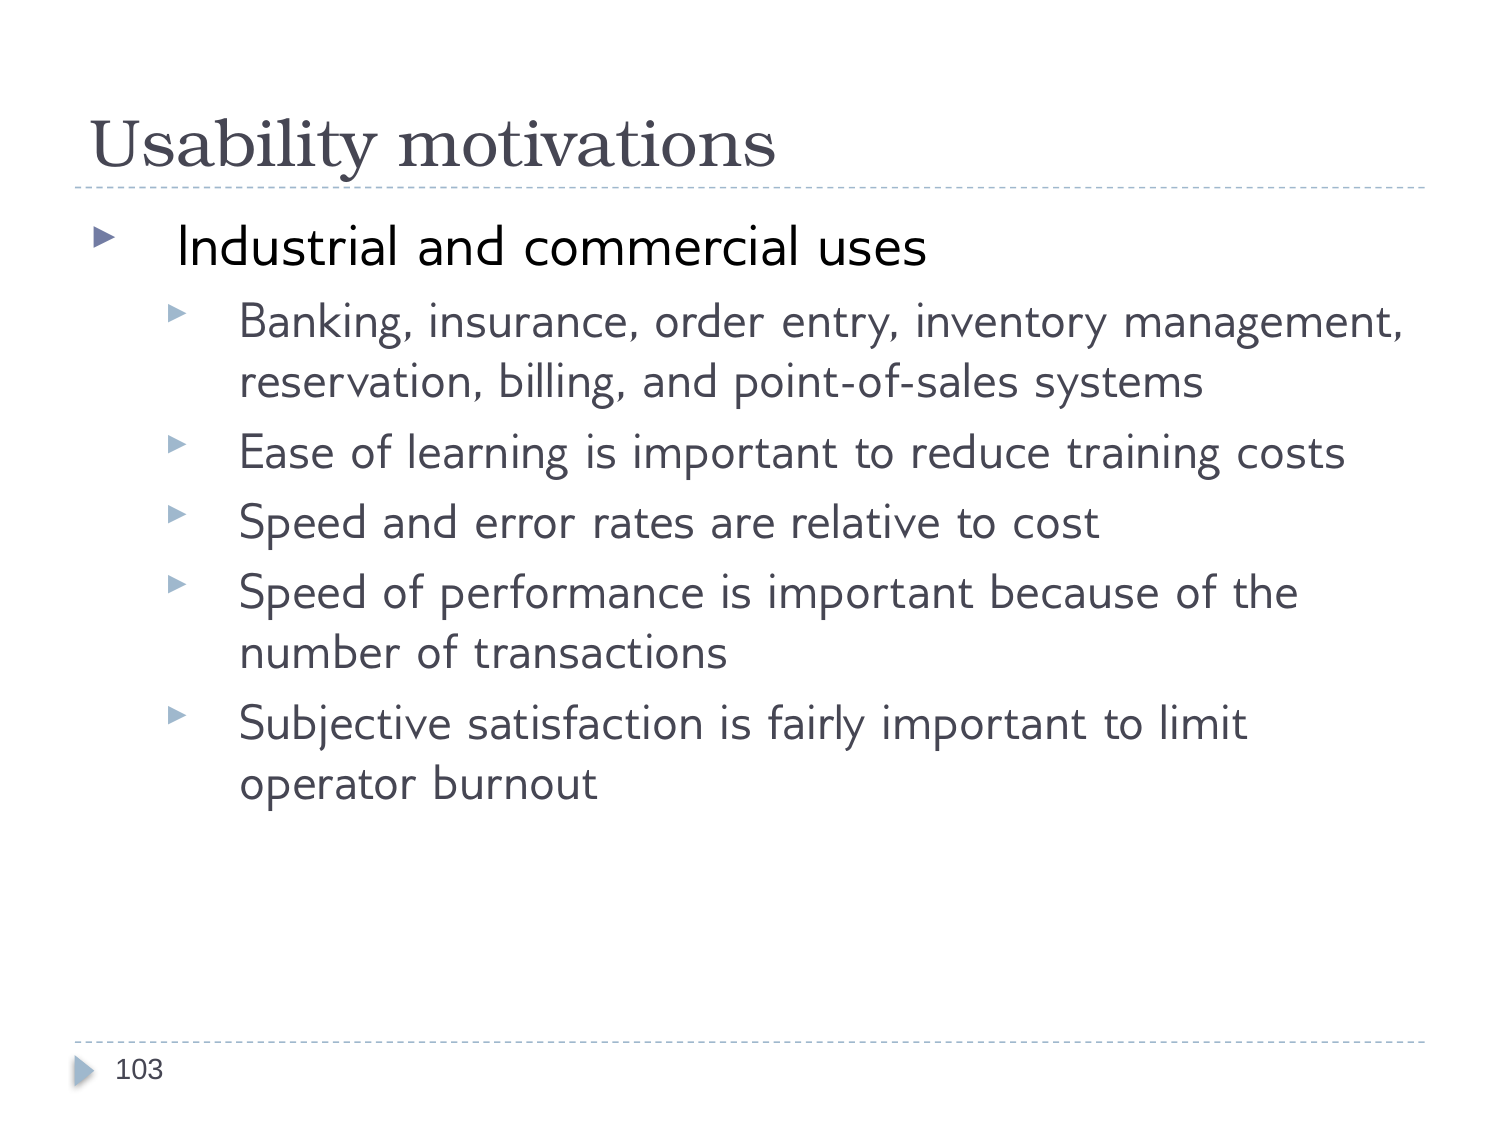

# Usability motivations
Industrial and commercial uses
Banking, insurance, order entry, inventory management, reservation, billing, and point-of-sales systems
Ease of learning is important to reduce training costs
Speed and error rates are relative to cost
Speed of performance is important because of the number of transactions
Subjective satisfaction is fairly important to limit operator burnout
103